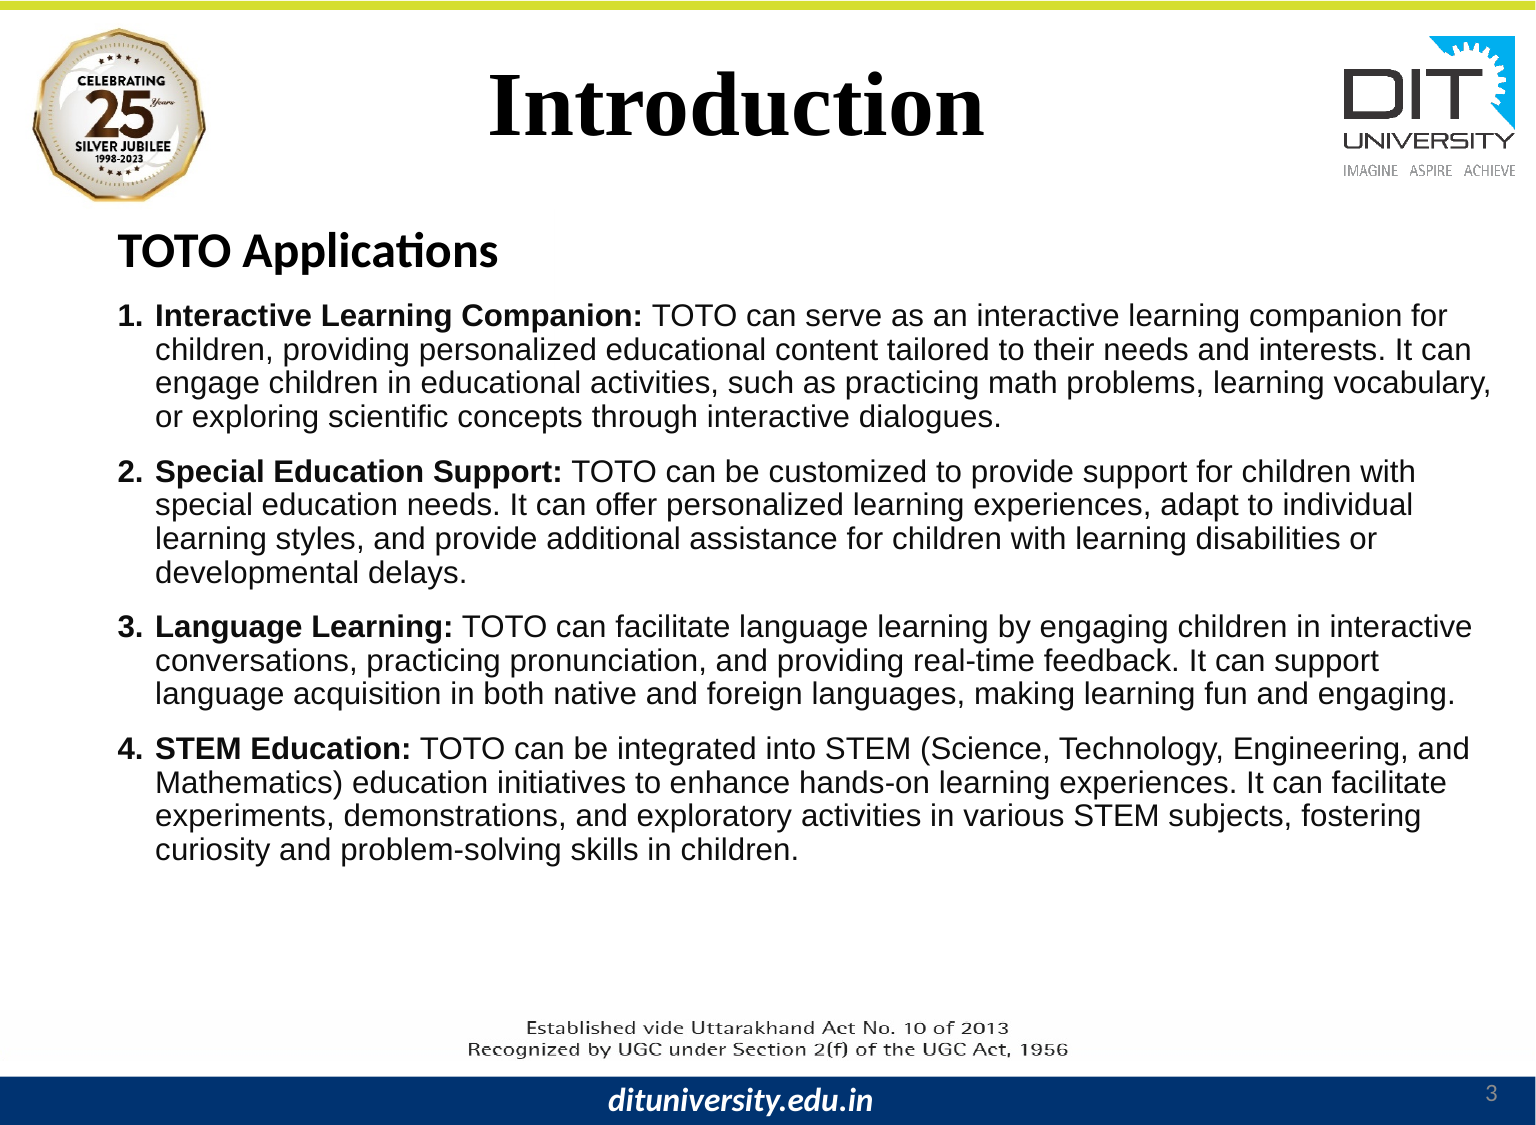

# Introduction
TOTO Applications
Interactive Learning Companion: TOTO can serve as an interactive learning companion for children, providing personalized educational content tailored to their needs and interests. It can engage children in educational activities, such as practicing math problems, learning vocabulary, or exploring scientific concepts through interactive dialogues.
Special Education Support: TOTO can be customized to provide support for children with special education needs. It can offer personalized learning experiences, adapt to individual learning styles, and provide additional assistance for children with learning disabilities or developmental delays.
Language Learning: TOTO can facilitate language learning by engaging children in interactive conversations, practicing pronunciation, and providing real-time feedback. It can support language acquisition in both native and foreign languages, making learning fun and engaging.
STEM Education: TOTO can be integrated into STEM (Science, Technology, Engineering, and Mathematics) education initiatives to enhance hands-on learning experiences. It can facilitate experiments, demonstrations, and exploratory activities in various STEM subjects, fostering curiosity and problem-solving skills in children.

3